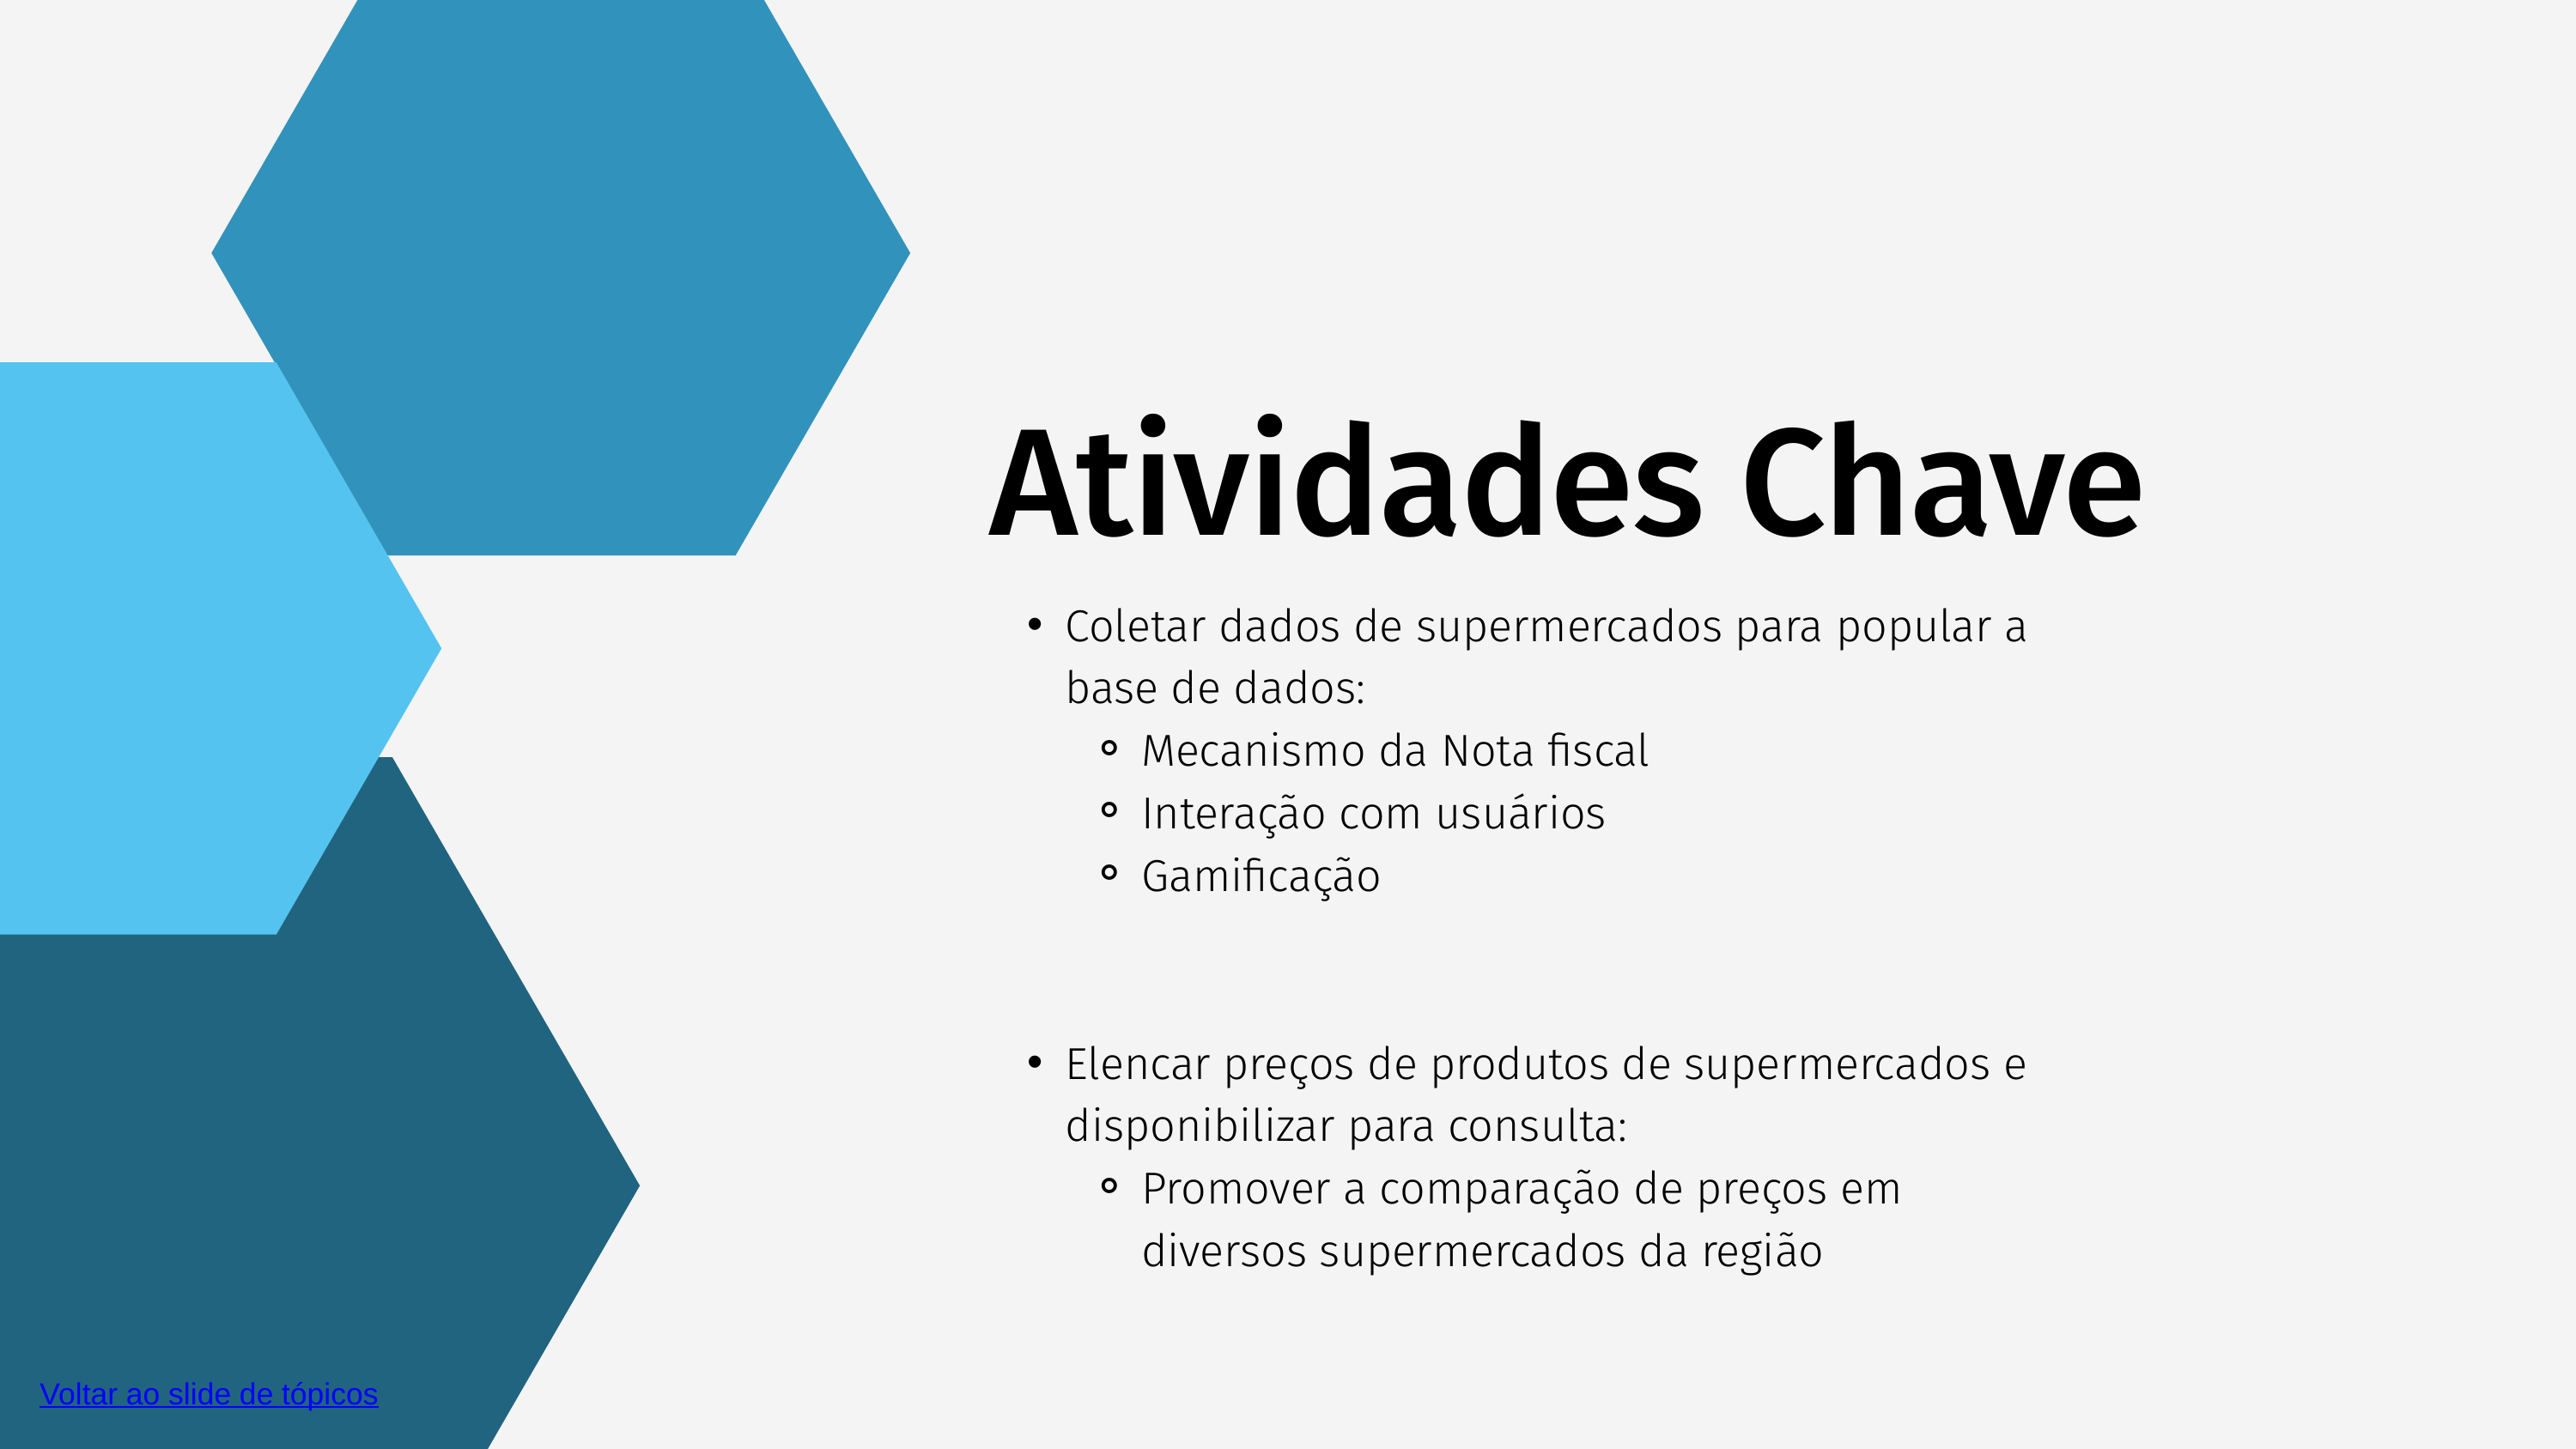

Atividades Chave
Coletar dados de supermercados para popular a base de dados:
Mecanismo da Nota fiscal
Interação com usuários
Gamificação

Elencar preços de produtos de supermercados e disponibilizar para consulta:
Promover a comparação de preços em diversos supermercados da região

Voltar ao slide de tópicos